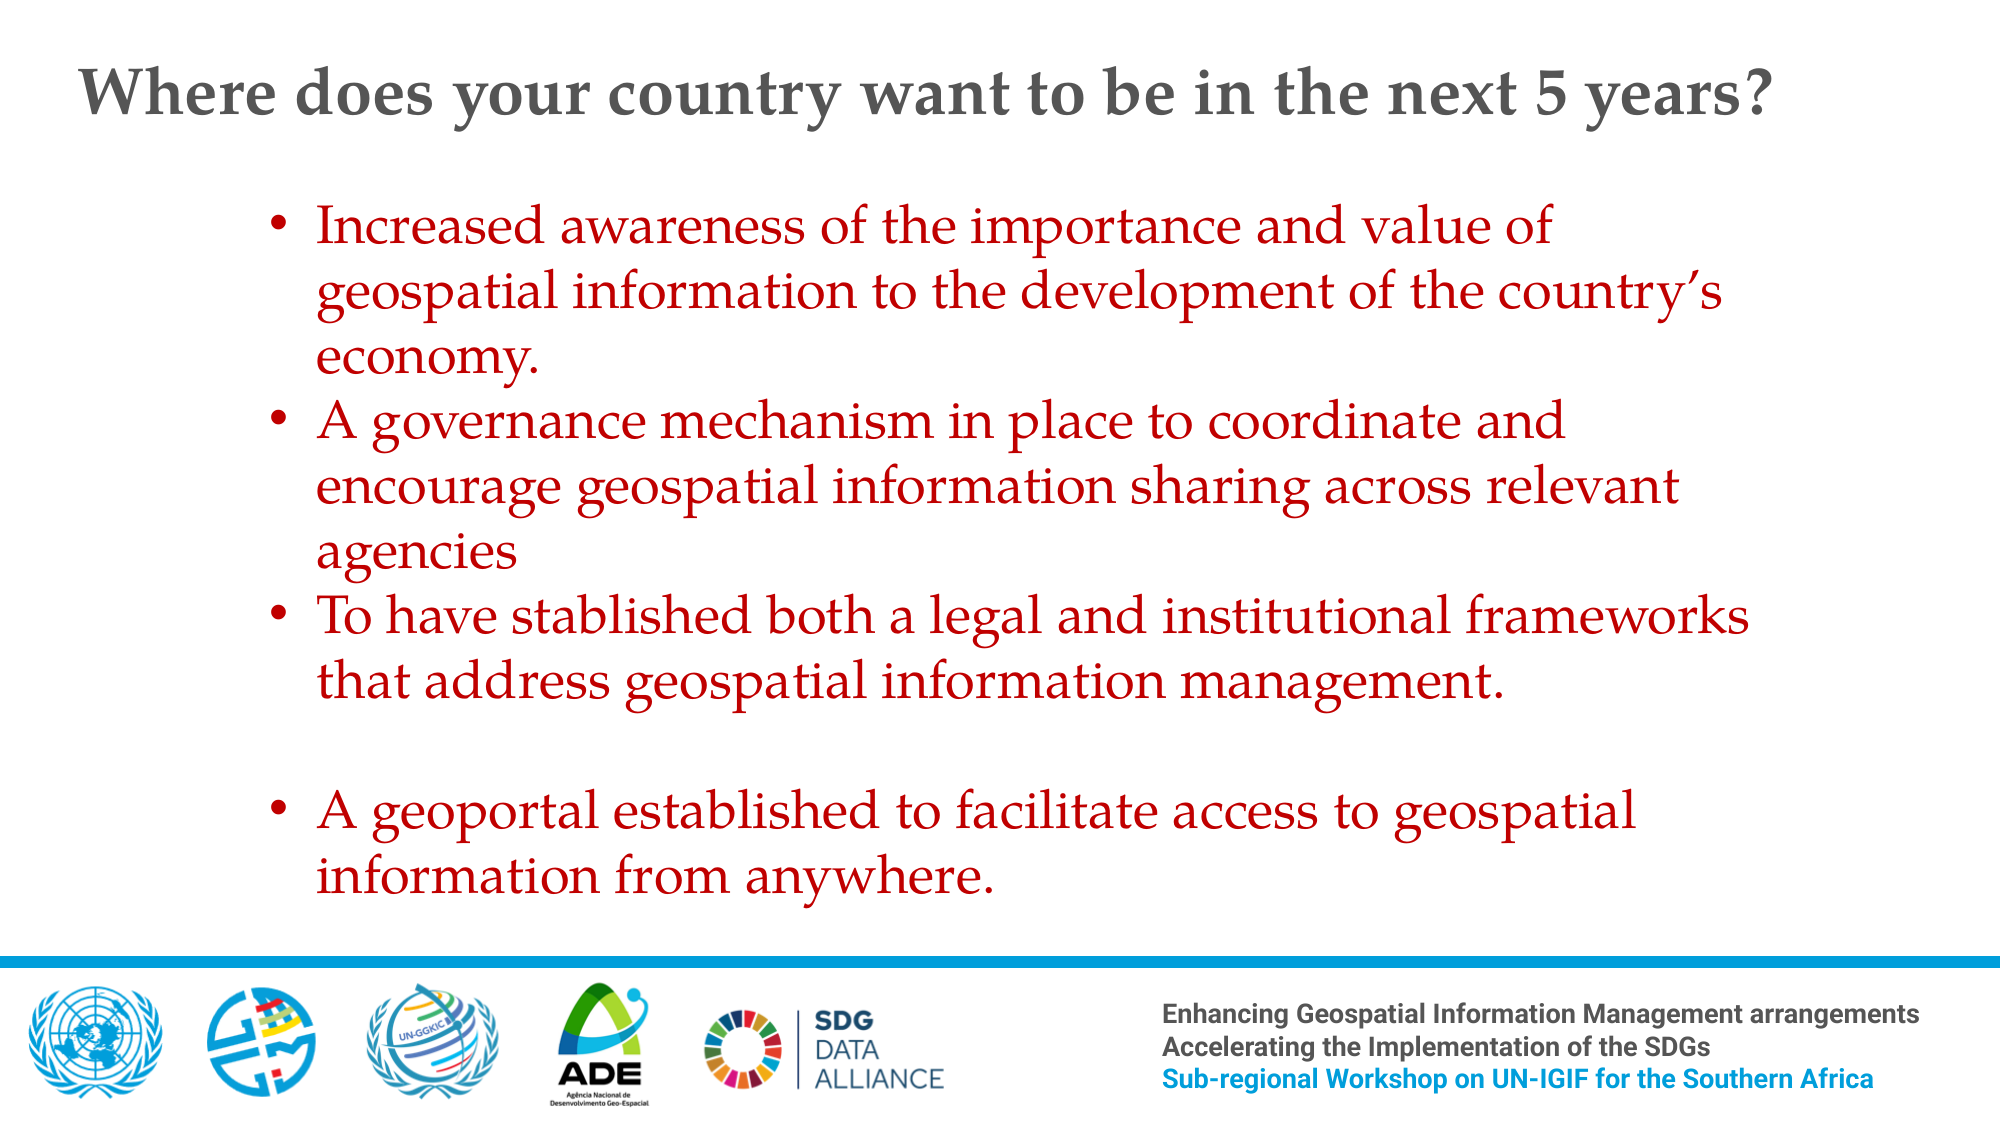

Where does your country want to be in the next 5 years?
Increased awareness of the importance and value of geospatial information to the development of the country’s economy.
A governance mechanism in place to coordinate and encourage geospatial information sharing across relevant agencies
To have stablished both a legal and institutional frameworks that address geospatial information management.

A geoportal established to facilitate access to geospatial information from anywhere.